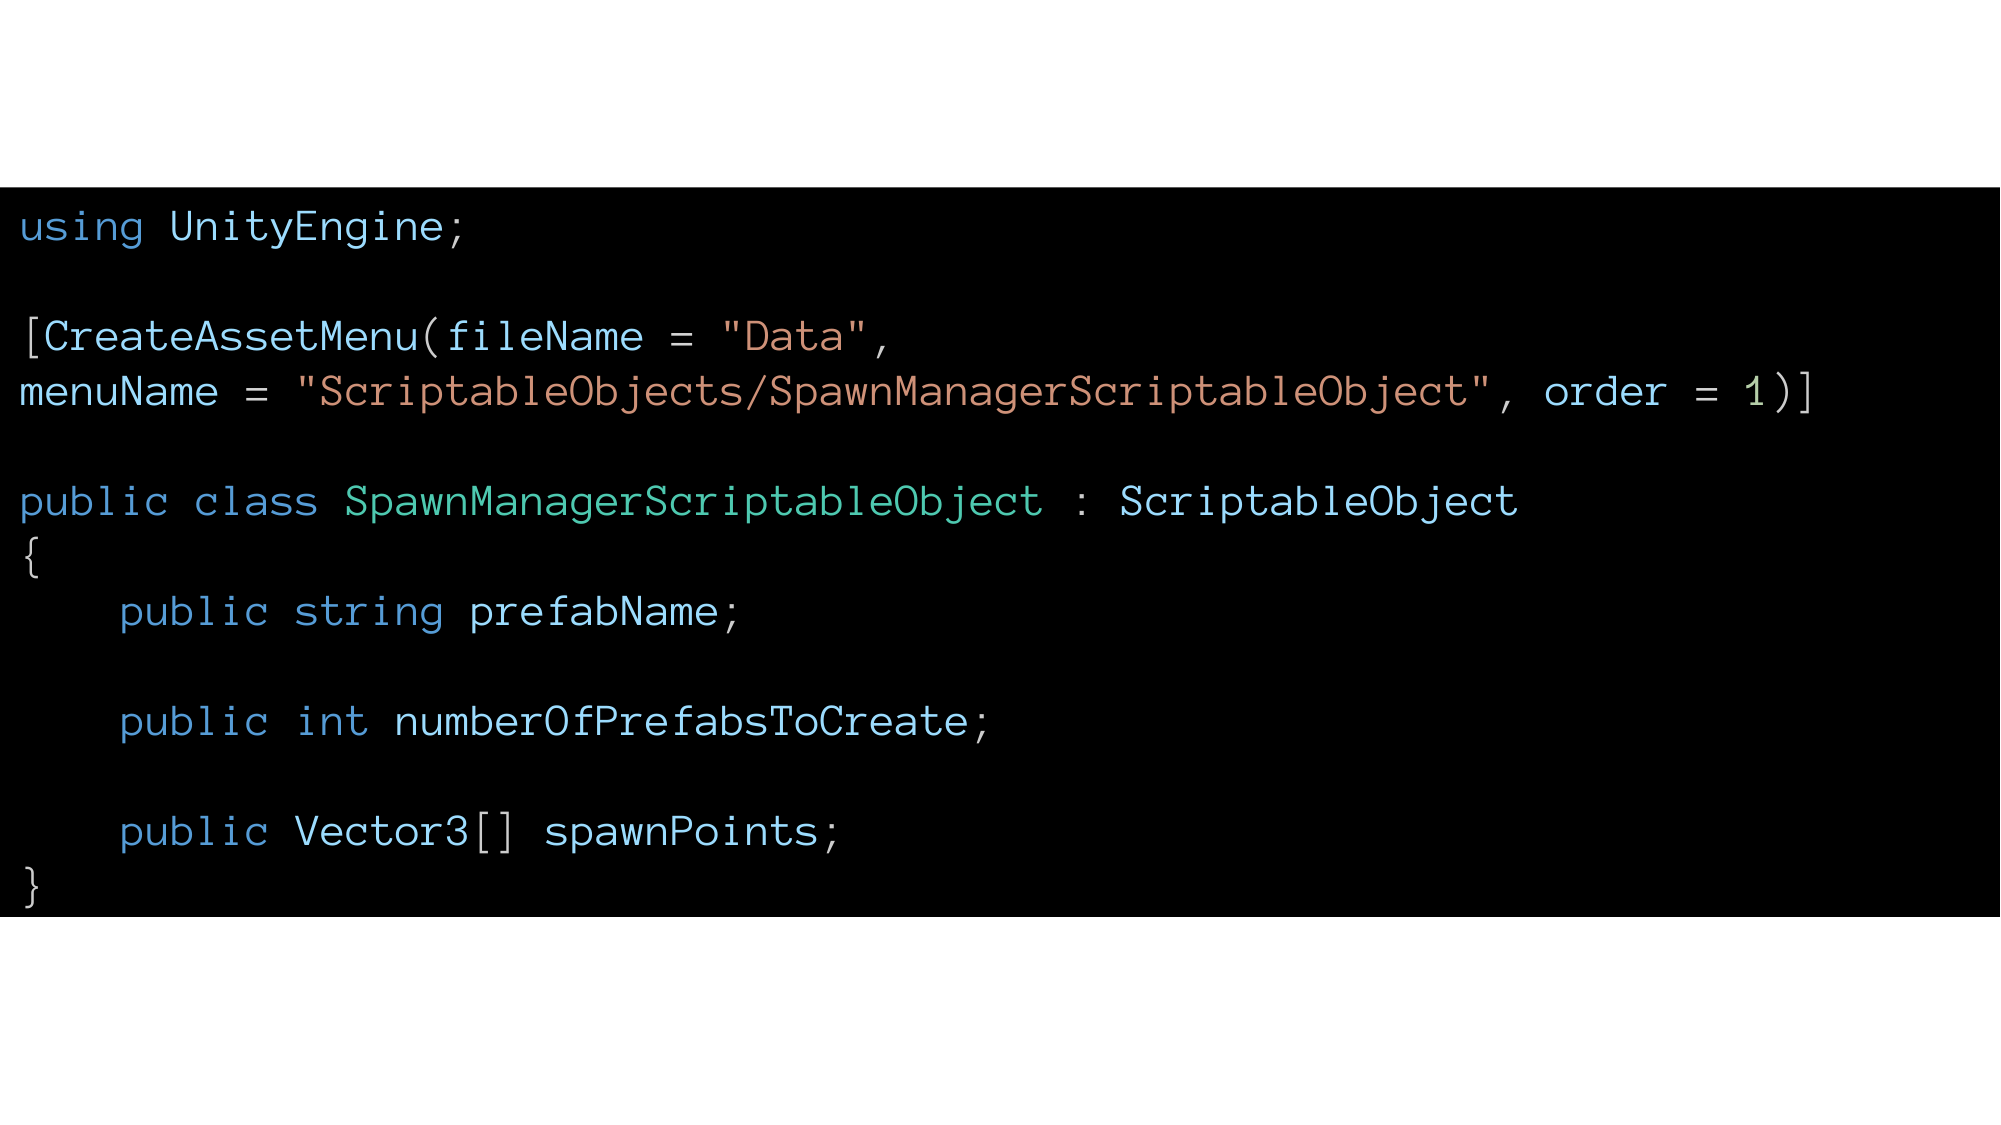

using UnityEngine;
[CreateAssetMenu(fileName = "Data",
menuName = "ScriptableObjects/SpawnManagerScriptableObject", order = 1)]

public class SpawnManagerScriptableObject : ScriptableObject
{
    public string prefabName;
    public int numberOfPrefabsToCreate;
    public Vector3[] spawnPoints;
}